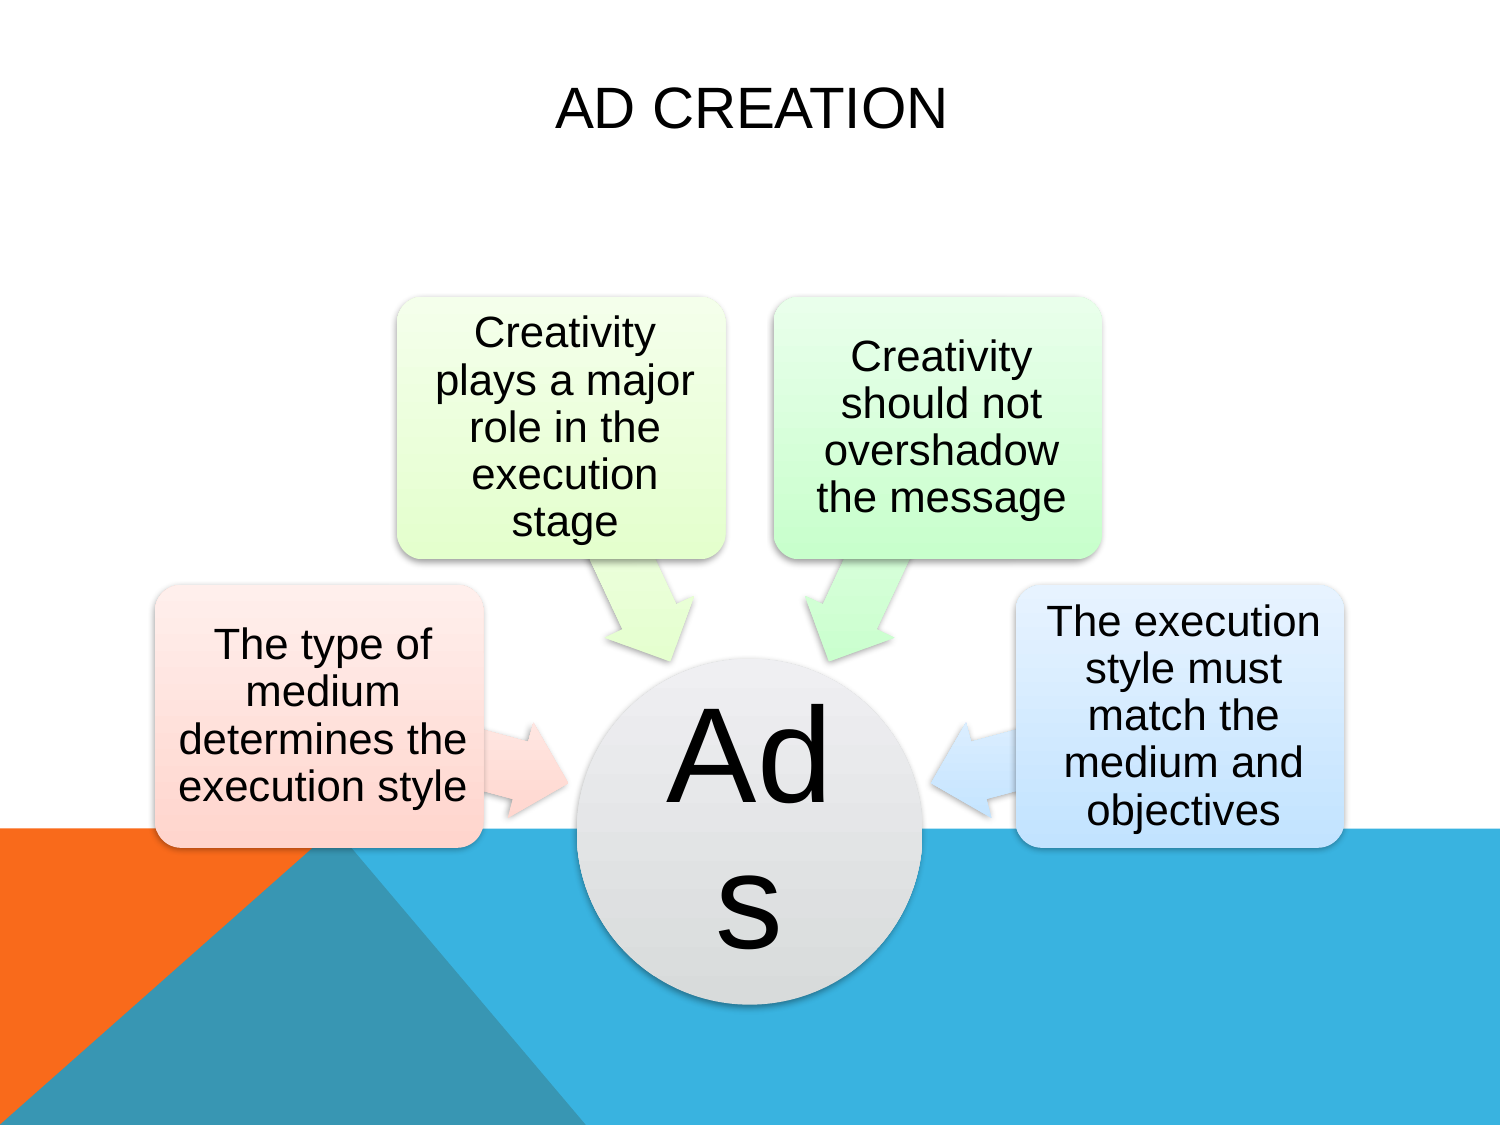

# Ad Creation
Ads
The type of medium determines the execution style
Creativity plays a major role in the execution stage
Creativity should not overshadow the message
The execution style must match the medium and objectives